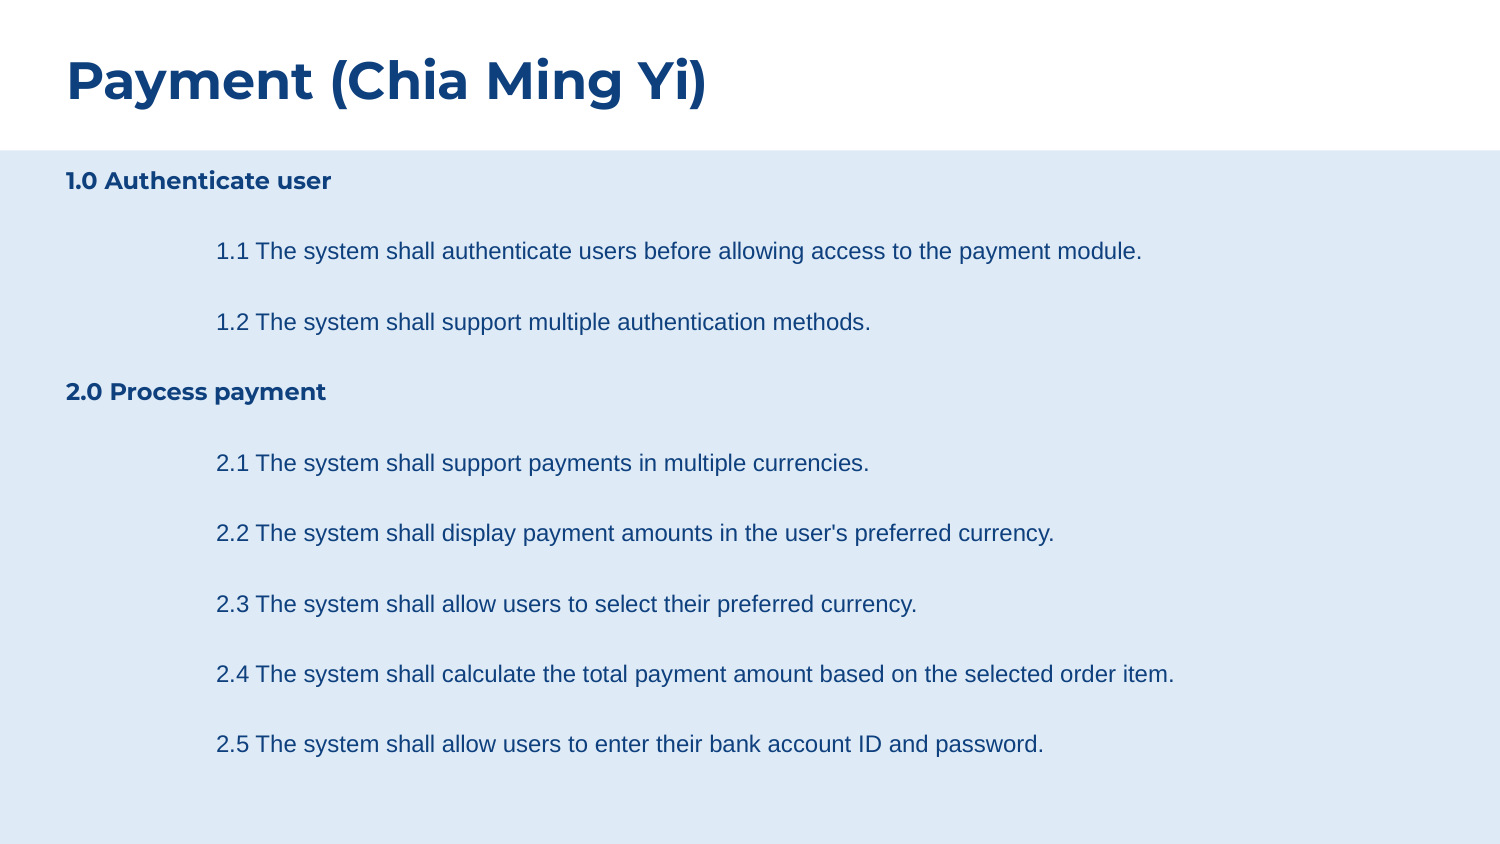

# Payment (Chia Ming Yi)
1.0 Authenticate user
	1.1 The system shall authenticate users before allowing access to the payment module.
	1.2 The system shall support multiple authentication methods.
2.0 Process payment
	2.1 The system shall support payments in multiple currencies.
	2.2 The system shall display payment amounts in the user's preferred currency.
	2.3 The system shall allow users to select their preferred currency.
	2.4 The system shall calculate the total payment amount based on the selected order item.
	2.5 The system shall allow users to enter their bank account ID and password.